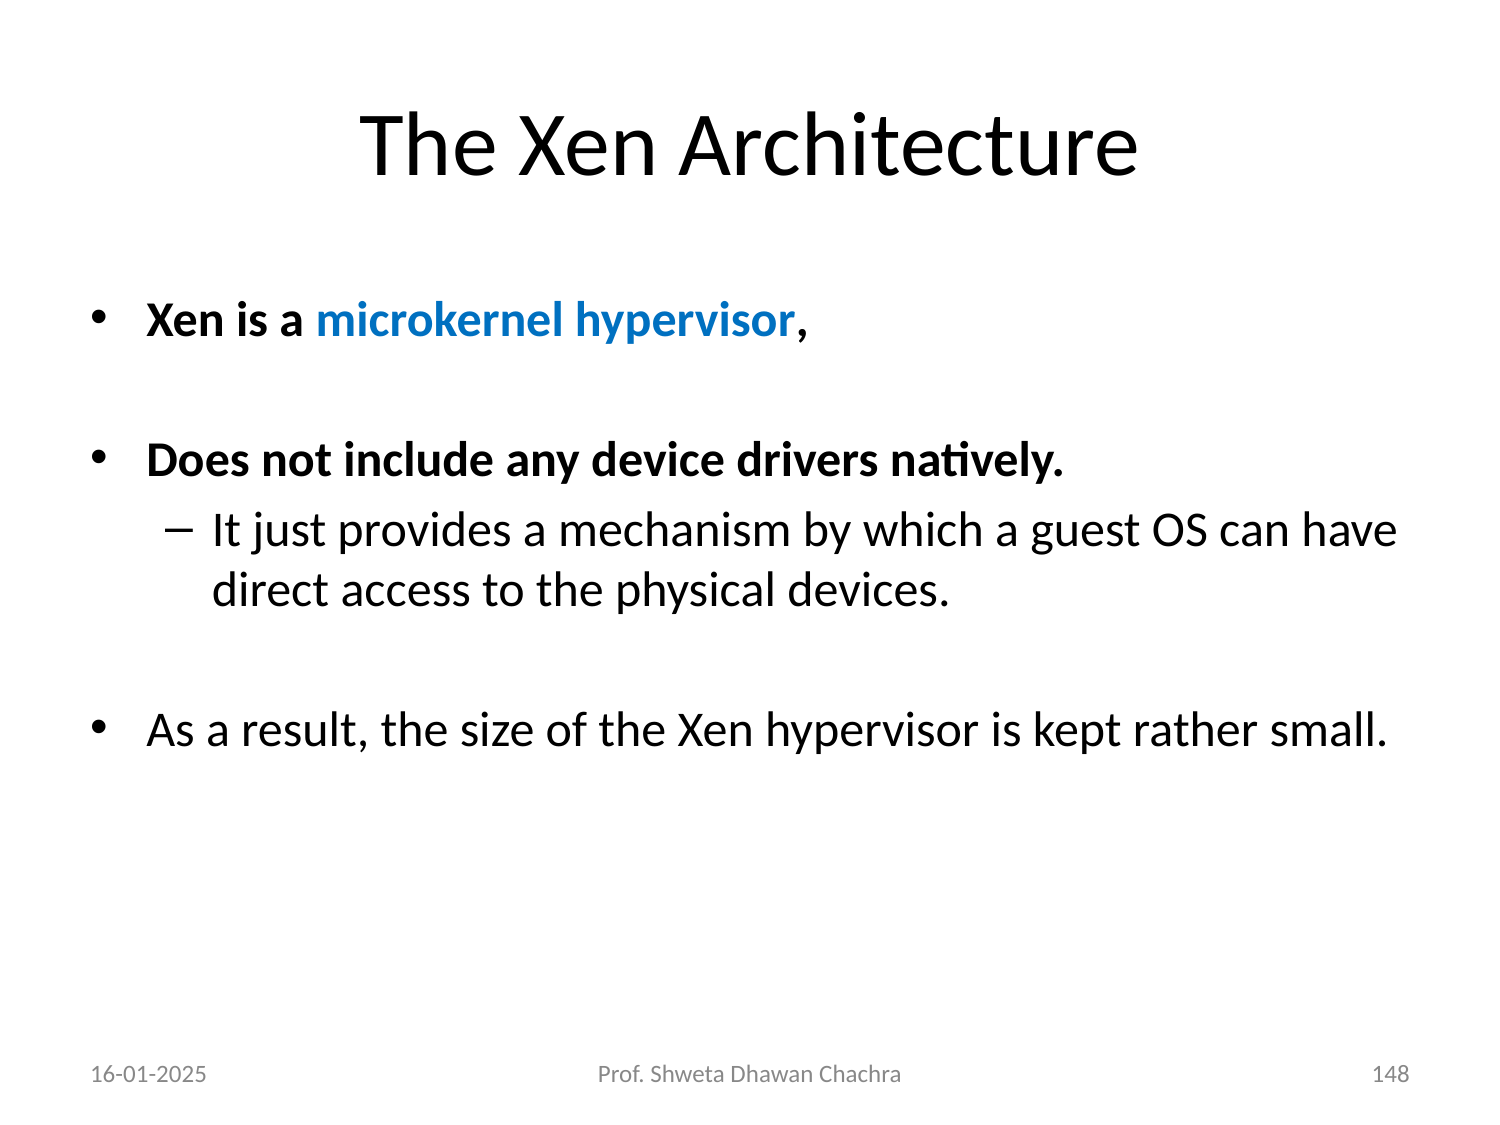

# The Xen Architecture
Xen is a microkernel hypervisor,

Does not include any device drivers natively.
It just provides a mechanism by which a guest OS can have direct access to the physical devices.

As a result, the size of the Xen hypervisor is kept rather small.
16-01-2025
Prof. Shweta Dhawan Chachra
148